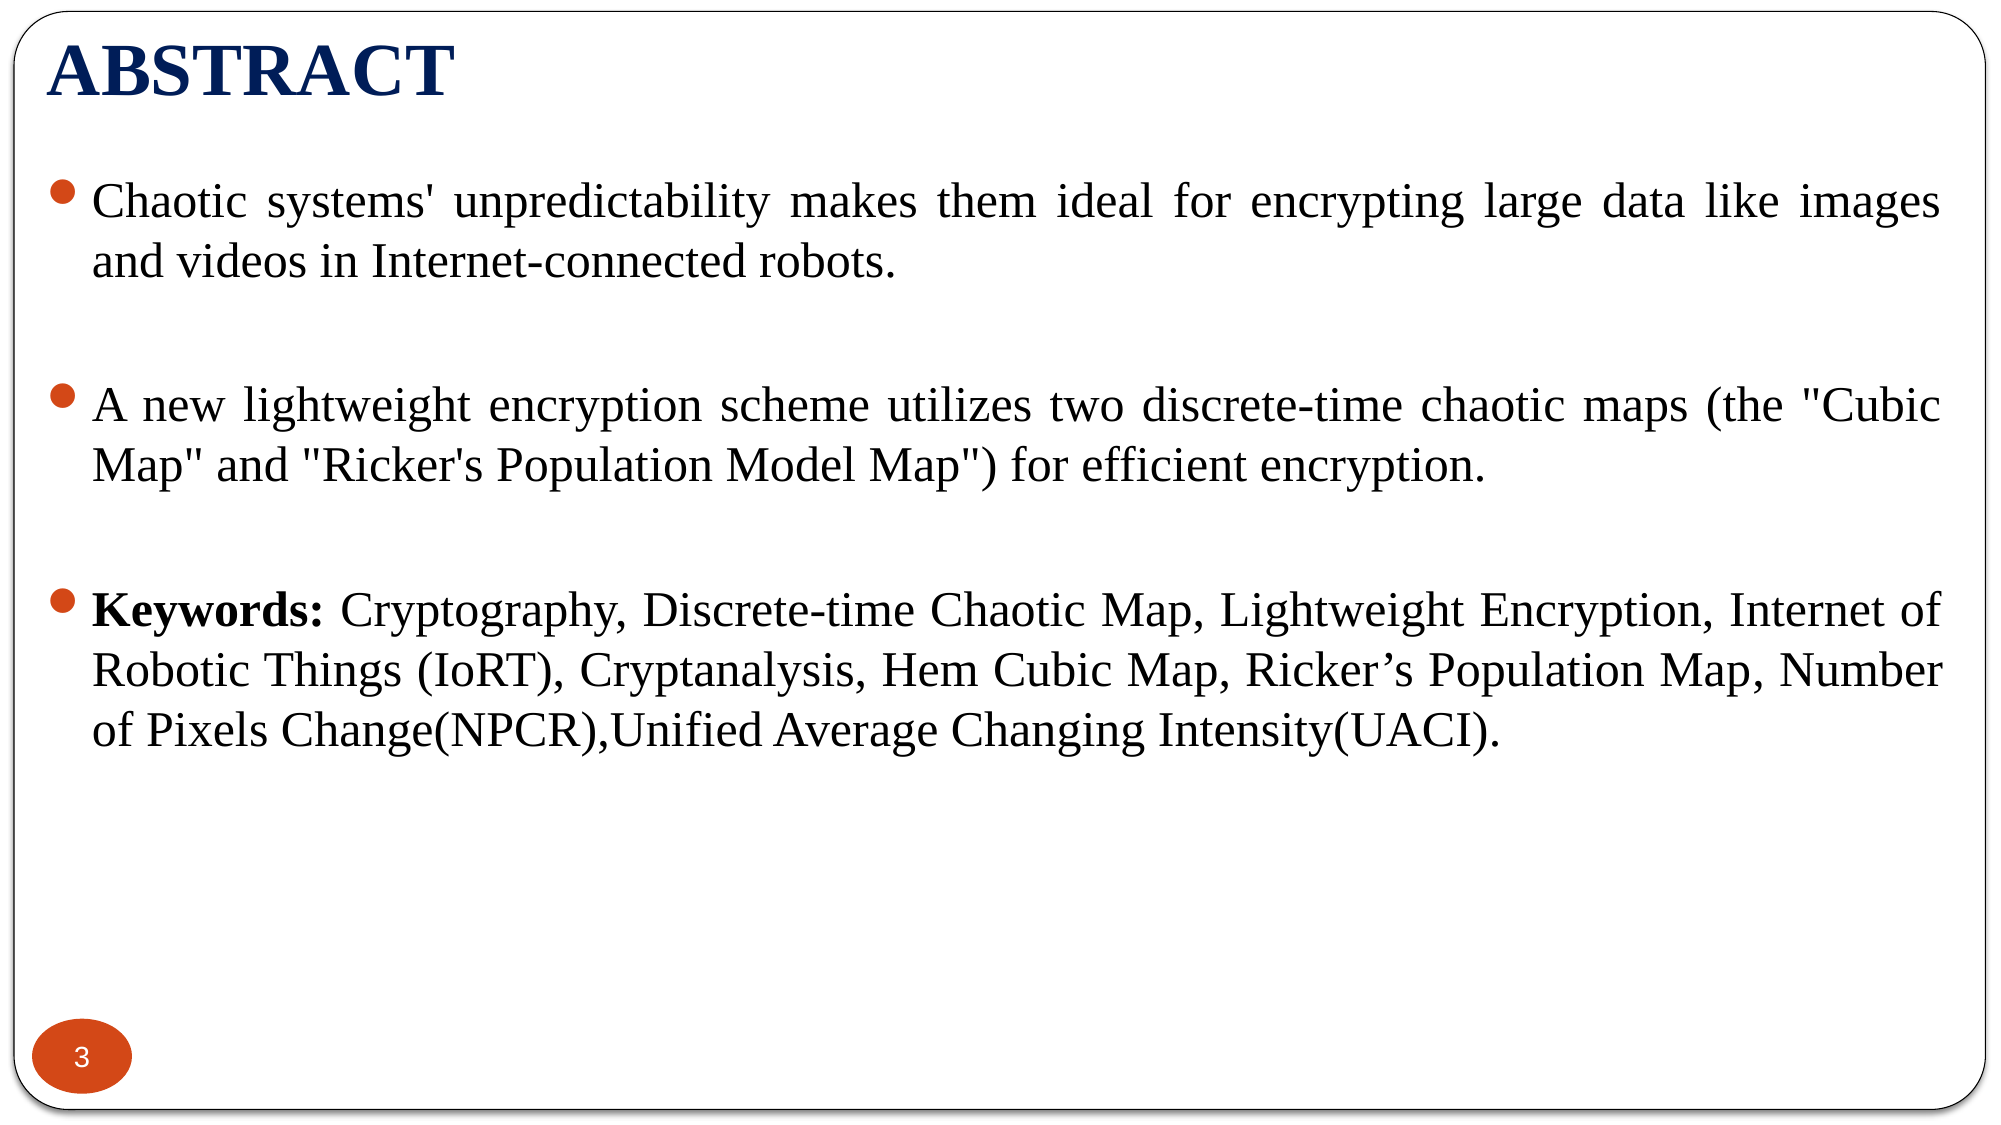

# ABSTRACT
Chaotic systems' unpredictability makes them ideal for encrypting large data like images and videos in Internet-connected robots.

A new lightweight encryption scheme utilizes two discrete-time chaotic maps (the "Cubic Map" and "Ricker's Population Model Map") for efficient encryption.

Keywords: Cryptography, Discrete-time Chaotic Map, Lightweight Encryption, Internet of Robotic Things (IoRT), Cryptanalysis, Hem Cubic Map, Ricker’s Population Map, Number of Pixels Change(NPCR),Unified Average Changing Intensity(UACI).

3